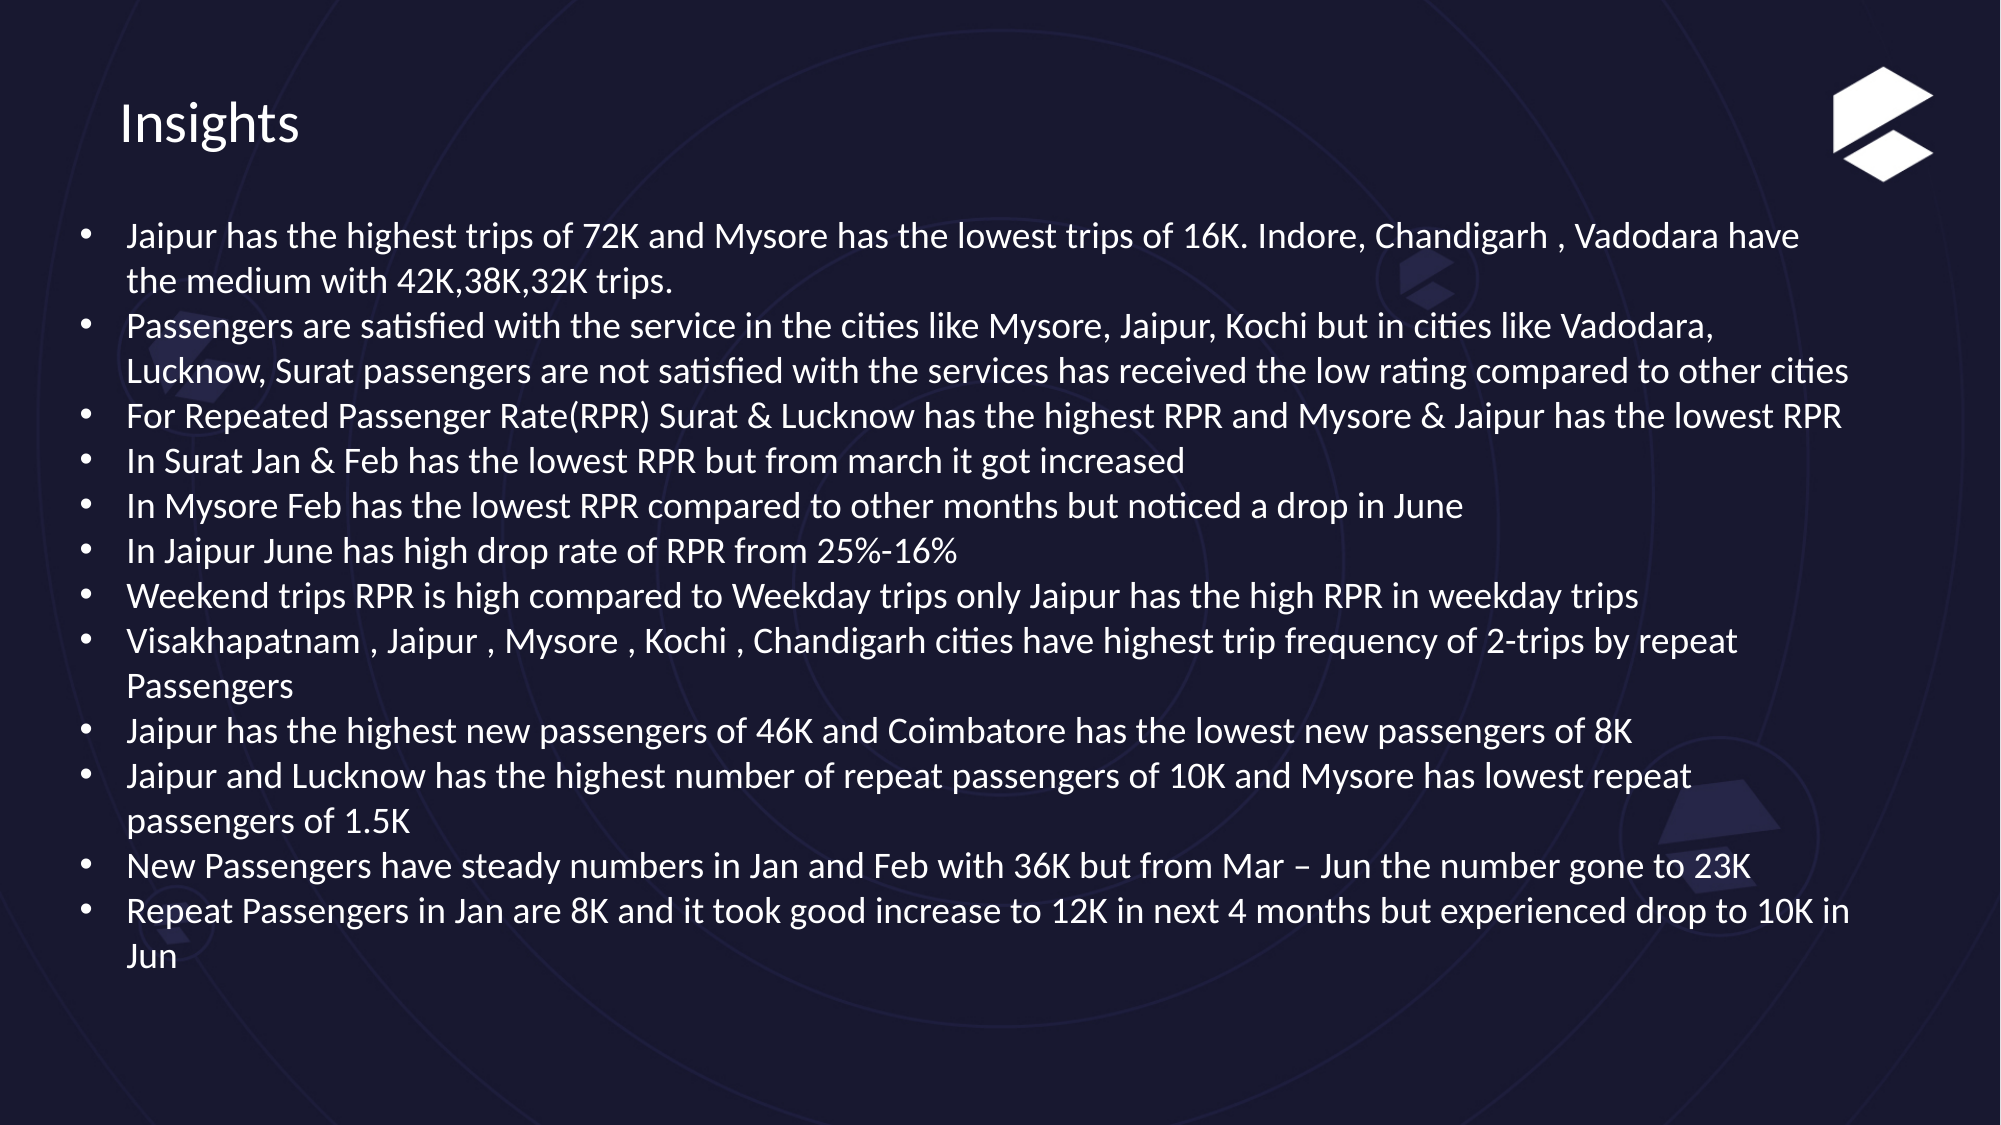

Insights
Jaipur has the highest trips of 72K and Mysore has the lowest trips of 16K. Indore, Chandigarh , Vadodara have the medium with 42K,38K,32K trips.
Passengers are satisfied with the service in the cities like Mysore, Jaipur, Kochi but in cities like Vadodara, Lucknow, Surat passengers are not satisfied with the services has received the low rating compared to other cities
For Repeated Passenger Rate(RPR) Surat & Lucknow has the highest RPR and Mysore & Jaipur has the lowest RPR
In Surat Jan & Feb has the lowest RPR but from march it got increased
In Mysore Feb has the lowest RPR compared to other months but noticed a drop in June
In Jaipur June has high drop rate of RPR from 25%-16%
Weekend trips RPR is high compared to Weekday trips only Jaipur has the high RPR in weekday trips
Visakhapatnam , Jaipur , Mysore , Kochi , Chandigarh cities have highest trip frequency of 2-trips by repeat Passengers
Jaipur has the highest new passengers of 46K and Coimbatore has the lowest new passengers of 8K
Jaipur and Lucknow has the highest number of repeat passengers of 10K and Mysore has lowest repeat passengers of 1.5K
New Passengers have steady numbers in Jan and Feb with 36K but from Mar – Jun the number gone to 23K
Repeat Passengers in Jan are 8K and it took good increase to 12K in next 4 months but experienced drop to 10K in Jun